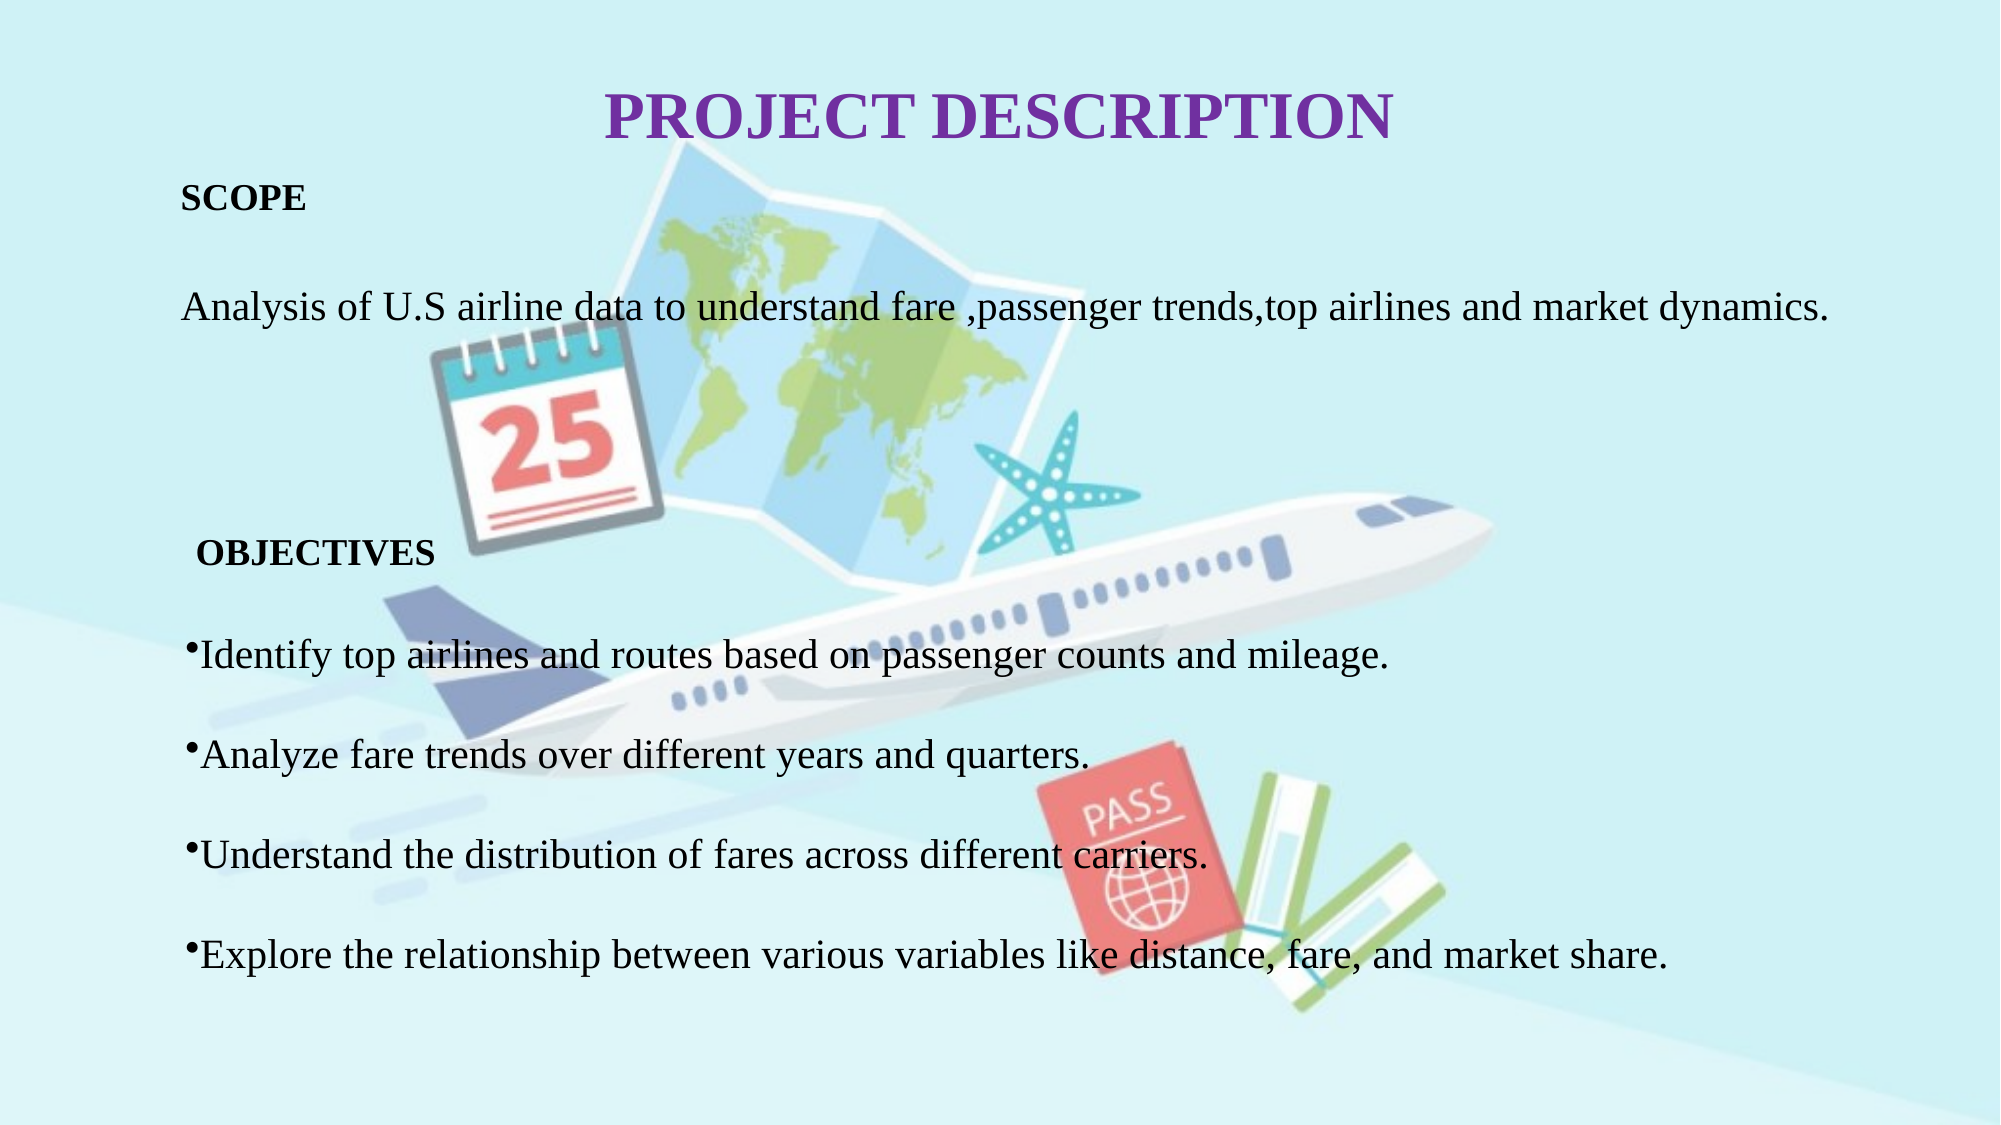

# PROJECT DESCRIPTION
SCOPE

Analysis of U.S airline data to understand fare ,passenger trends,top airlines and market dynamics.
OBJECTIVES

Identify top airlines and routes based on passenger counts and mileage.
Analyze fare trends over different years and quarters.
Understand the distribution of fares across different carriers.
Explore the relationship between various variables like distance, fare, and market share.